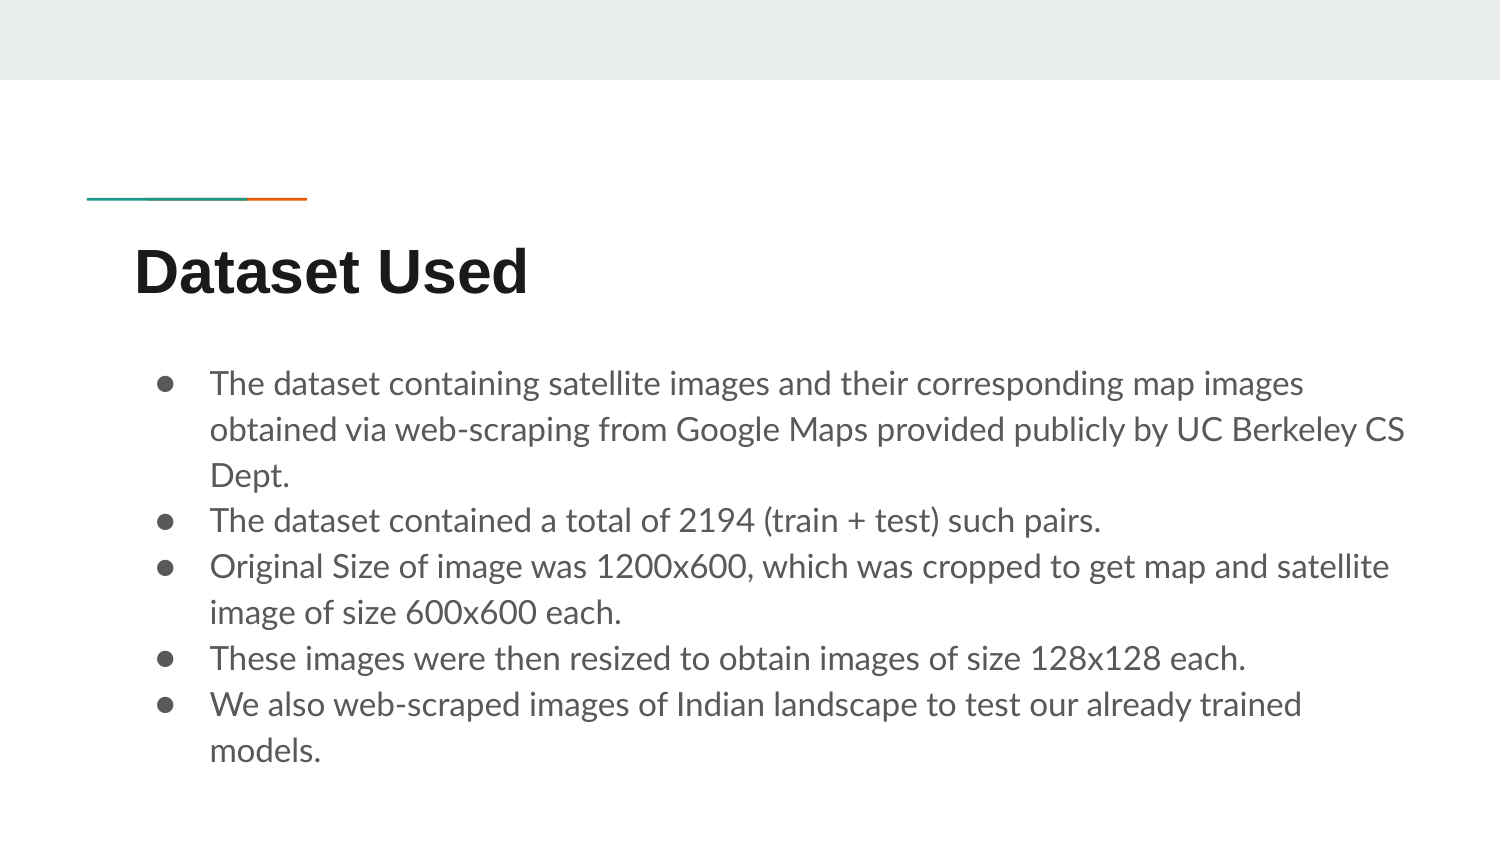

# Dataset Used
The dataset containing satellite images and their corresponding map images obtained via web-scraping from Google Maps provided publicly by UC Berkeley CS Dept.
The dataset contained a total of 2194 (train + test) such pairs.
Original Size of image was 1200x600, which was cropped to get map and satellite image of size 600x600 each.
These images were then resized to obtain images of size 128x128 each.
We also web-scraped images of Indian landscape to test our already trained models.